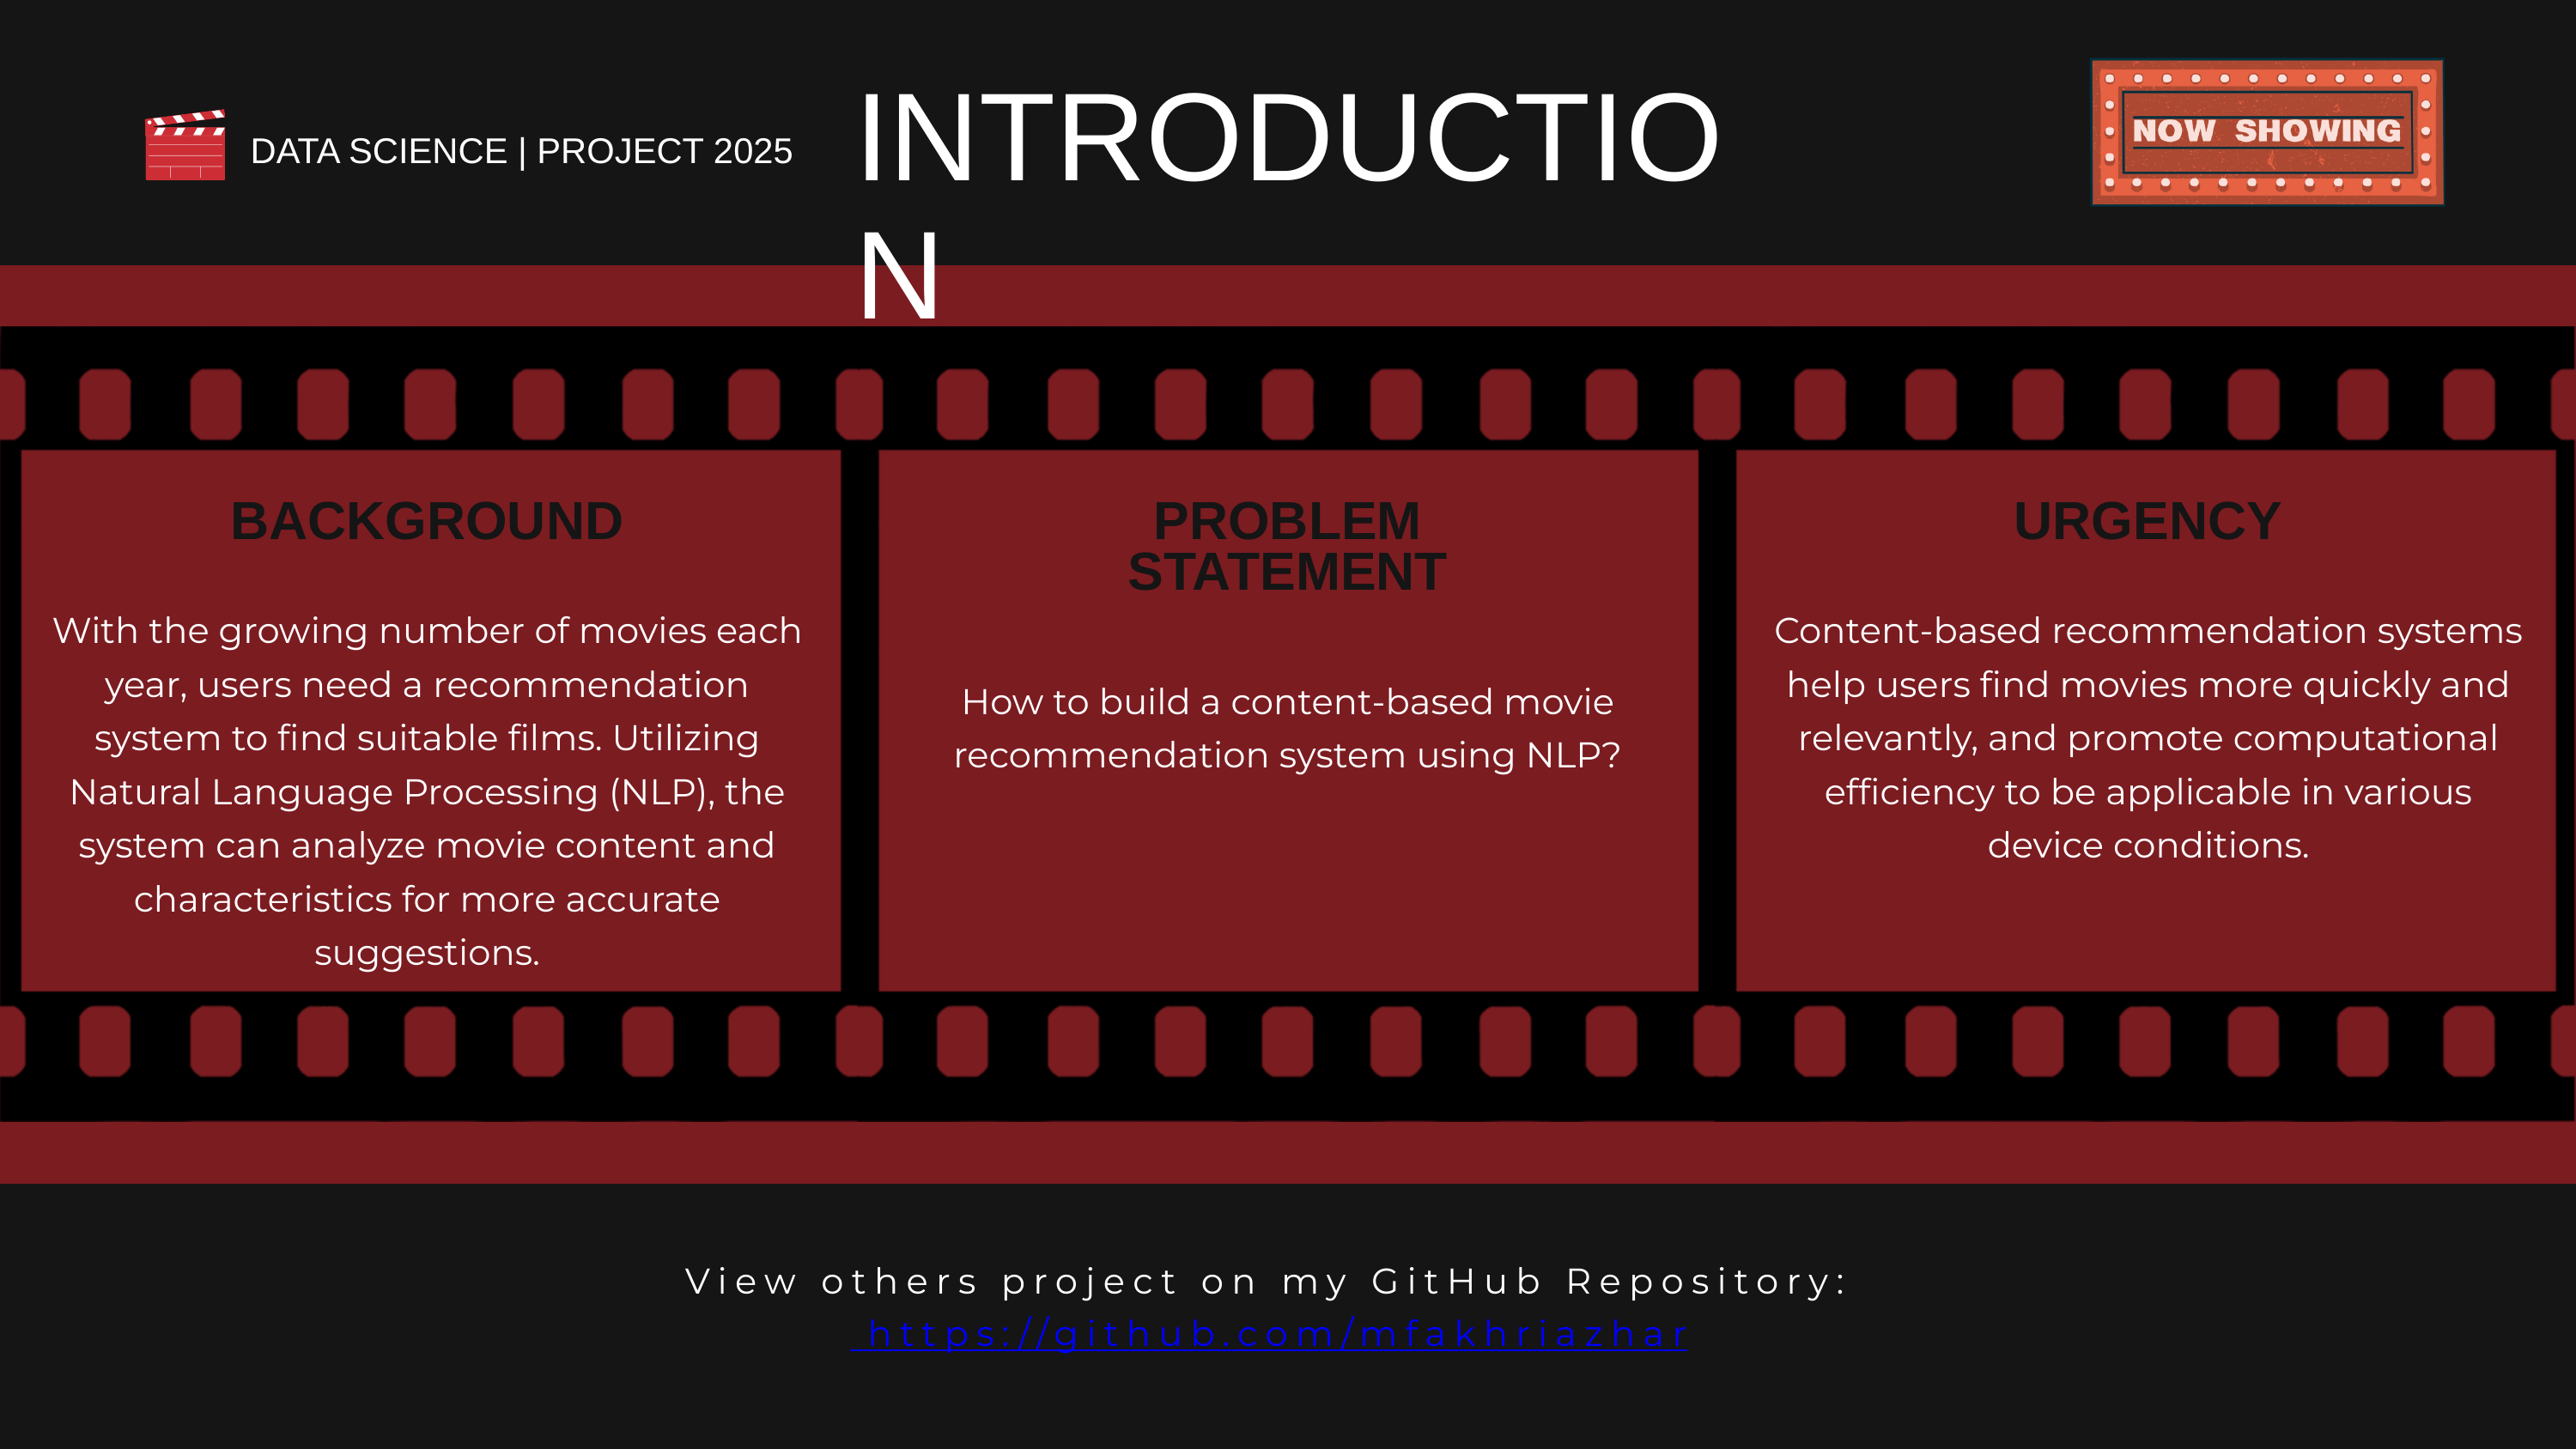

INTRODUCTION

DATA SCIENCE | PROJECT 2025

BACKGROUND
PROBLEM STATEMENT
URGENCY
With the growing number of movies each year, users need a recommendation system to find suitable films. Utilizing Natural Language Processing (NLP), the system can analyze movie content and characteristics for more accurate suggestions.
Content-based recommendation systems help users find movies more quickly and relevantly, and promote computational efficiency to be applicable in various device conditions.
How to build a content-based movie recommendation system using NLP?

View others project on my GitHub Repository: https://github.com/mfakhriazhar